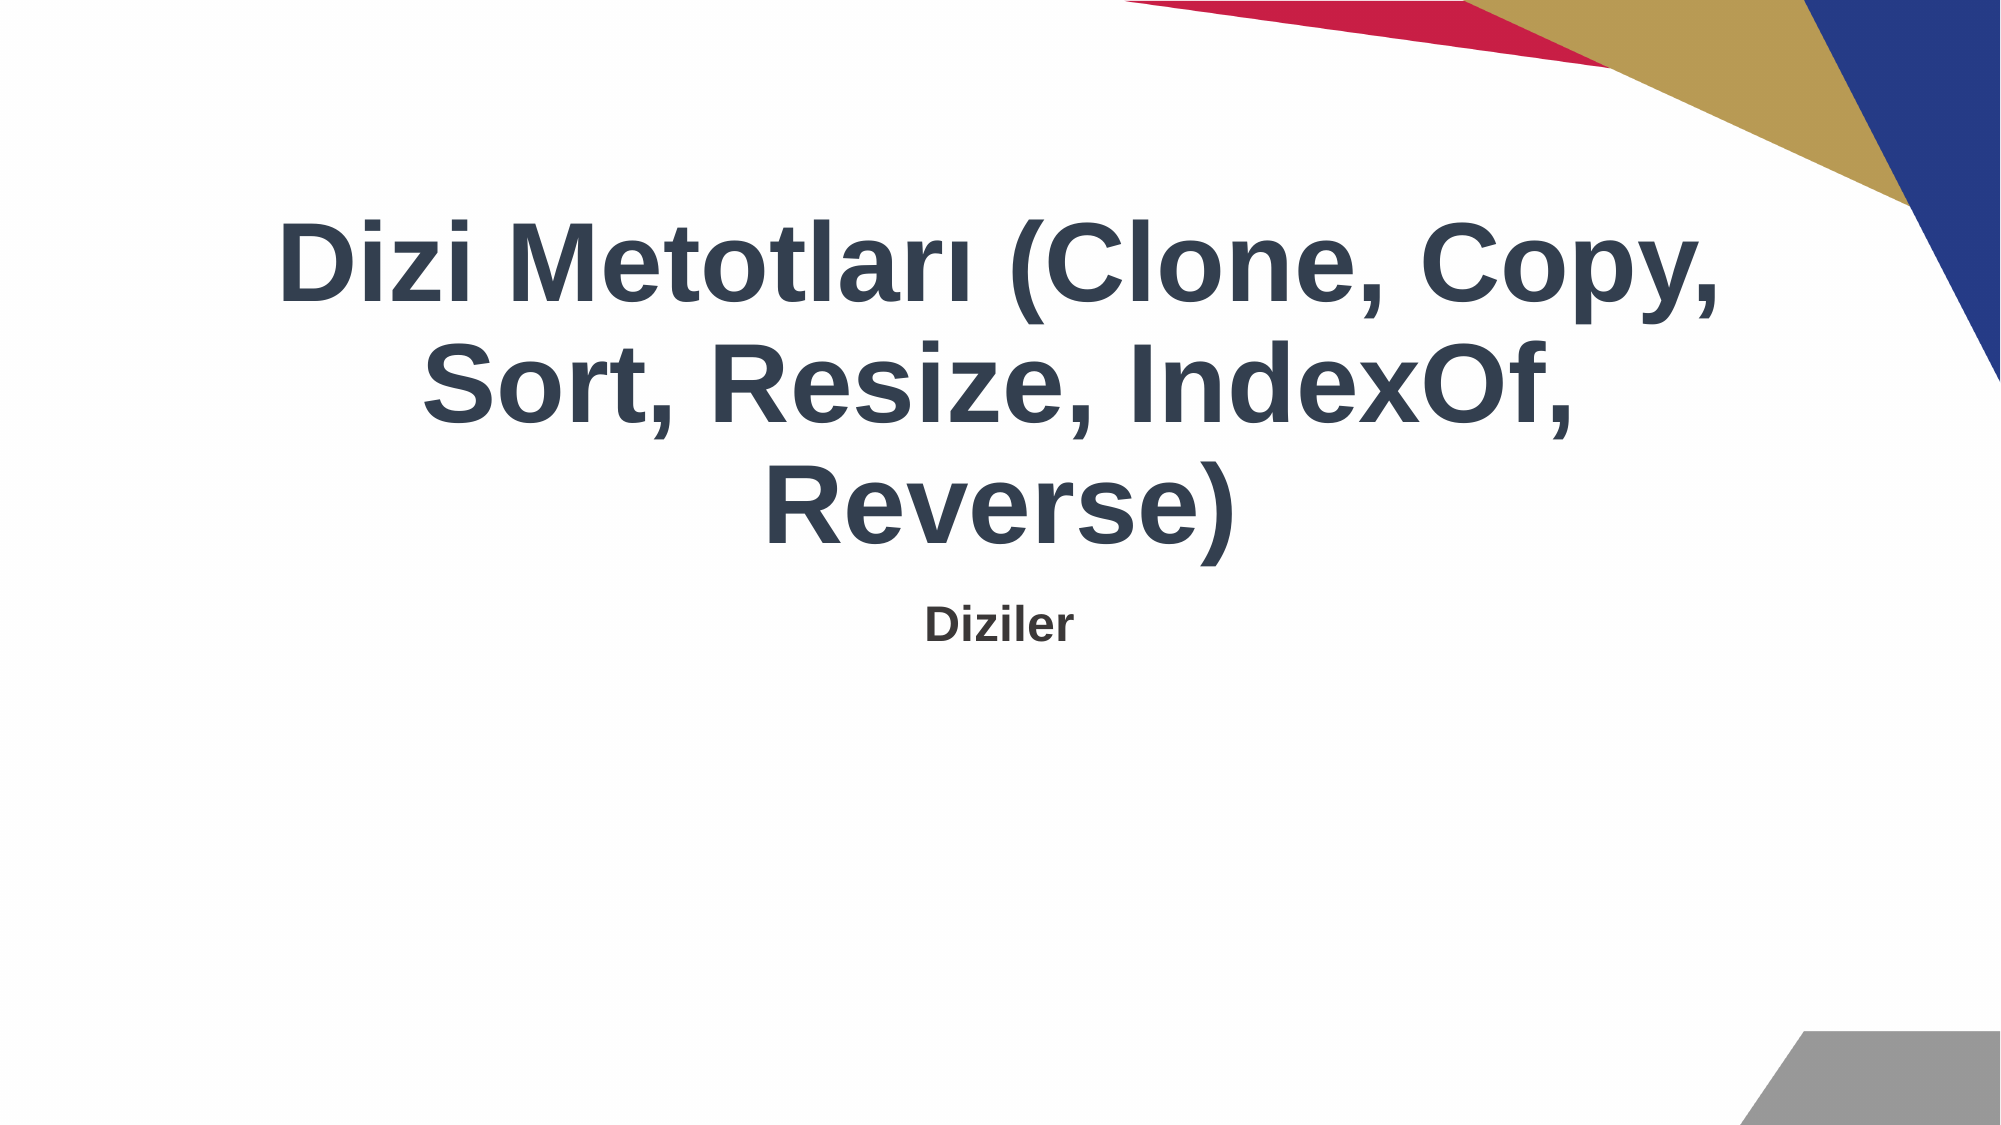

# Dizi Metotları (Clone, Copy, Sort, Resize, IndexOf, Reverse)
Diziler